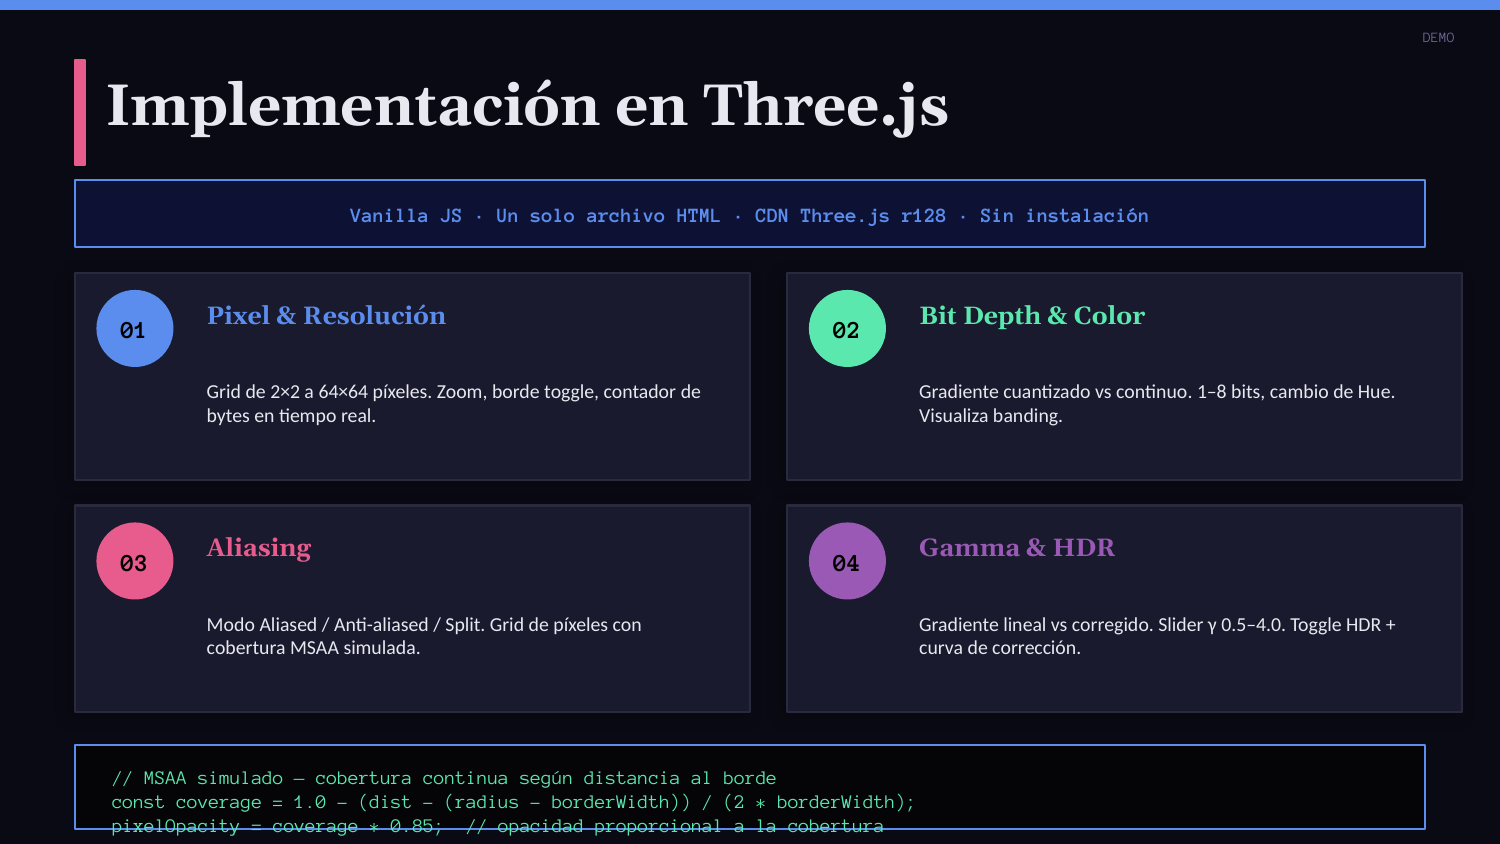

DEMO
Implementación en Three.js

Vanilla JS · Un solo archivo HTML · CDN Three.js r128 · Sin instalación

Pixel & Resolución
Bit Depth & Color

01

02
Grid de 2×2 a 64×64 píxeles. Zoom, borde toggle, contador de bytes en tiempo real.
Gradiente cuantizado vs continuo. 1–8 bits, cambio de Hue. Visualiza banding.

Aliasing
Gamma & HDR

03

04
Modo Aliased / Anti-aliased / Split. Grid de píxeles con cobertura MSAA simulada.
Gradiente lineal vs corregido. Slider γ 0.5–4.0. Toggle HDR + curva de corrección.

// MSAA simulado — cobertura continua según distancia al borde
const coverage = 1.0 - (dist - (radius - borderWidth)) / (2 * borderWidth);
pixelOpacity = coverage * 0.85;  // opacidad proporcional a la cobertura